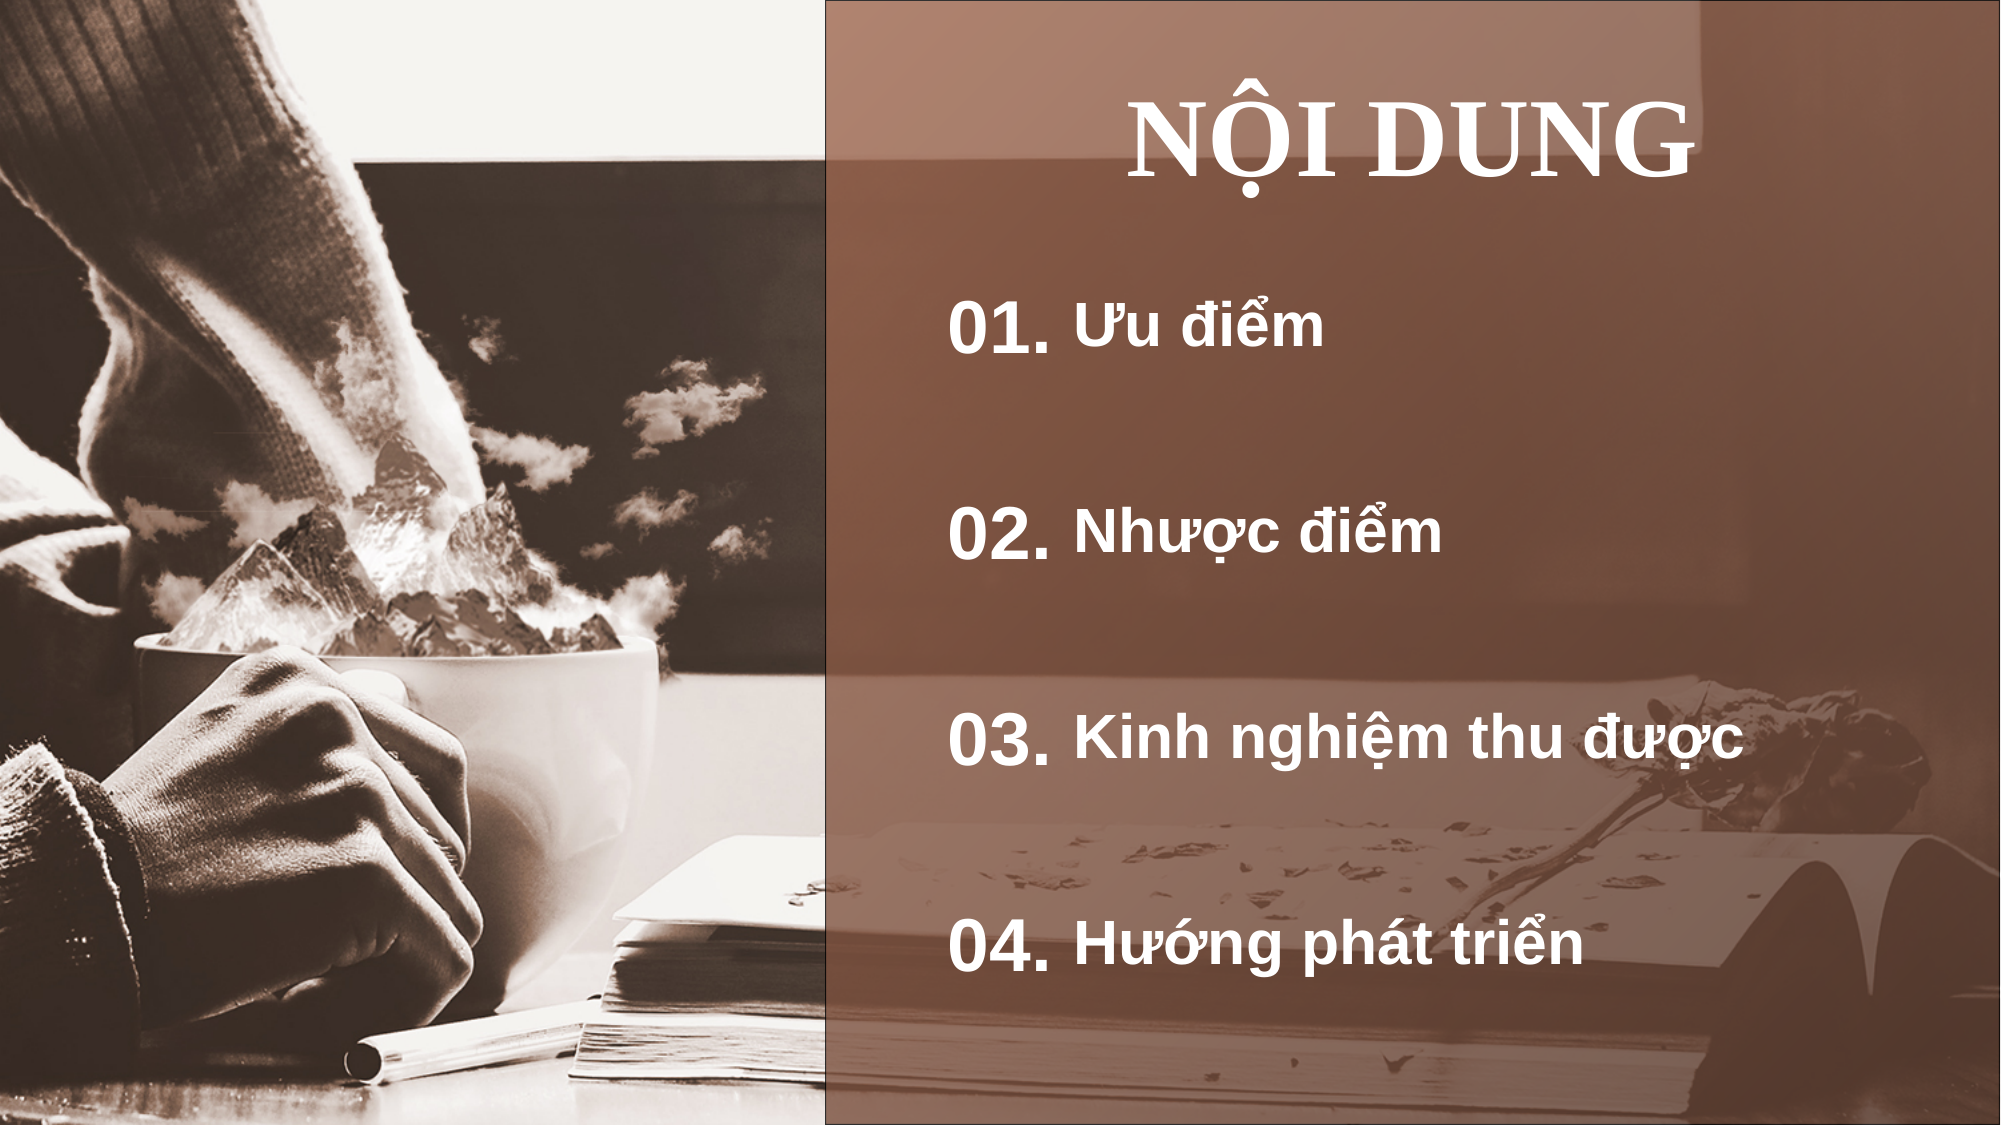

NỘI DUNG
01.
Ưu điểm
02.
Nhược điểm
03.
Kinh nghiệm thu được
04.
Hướng phát triển